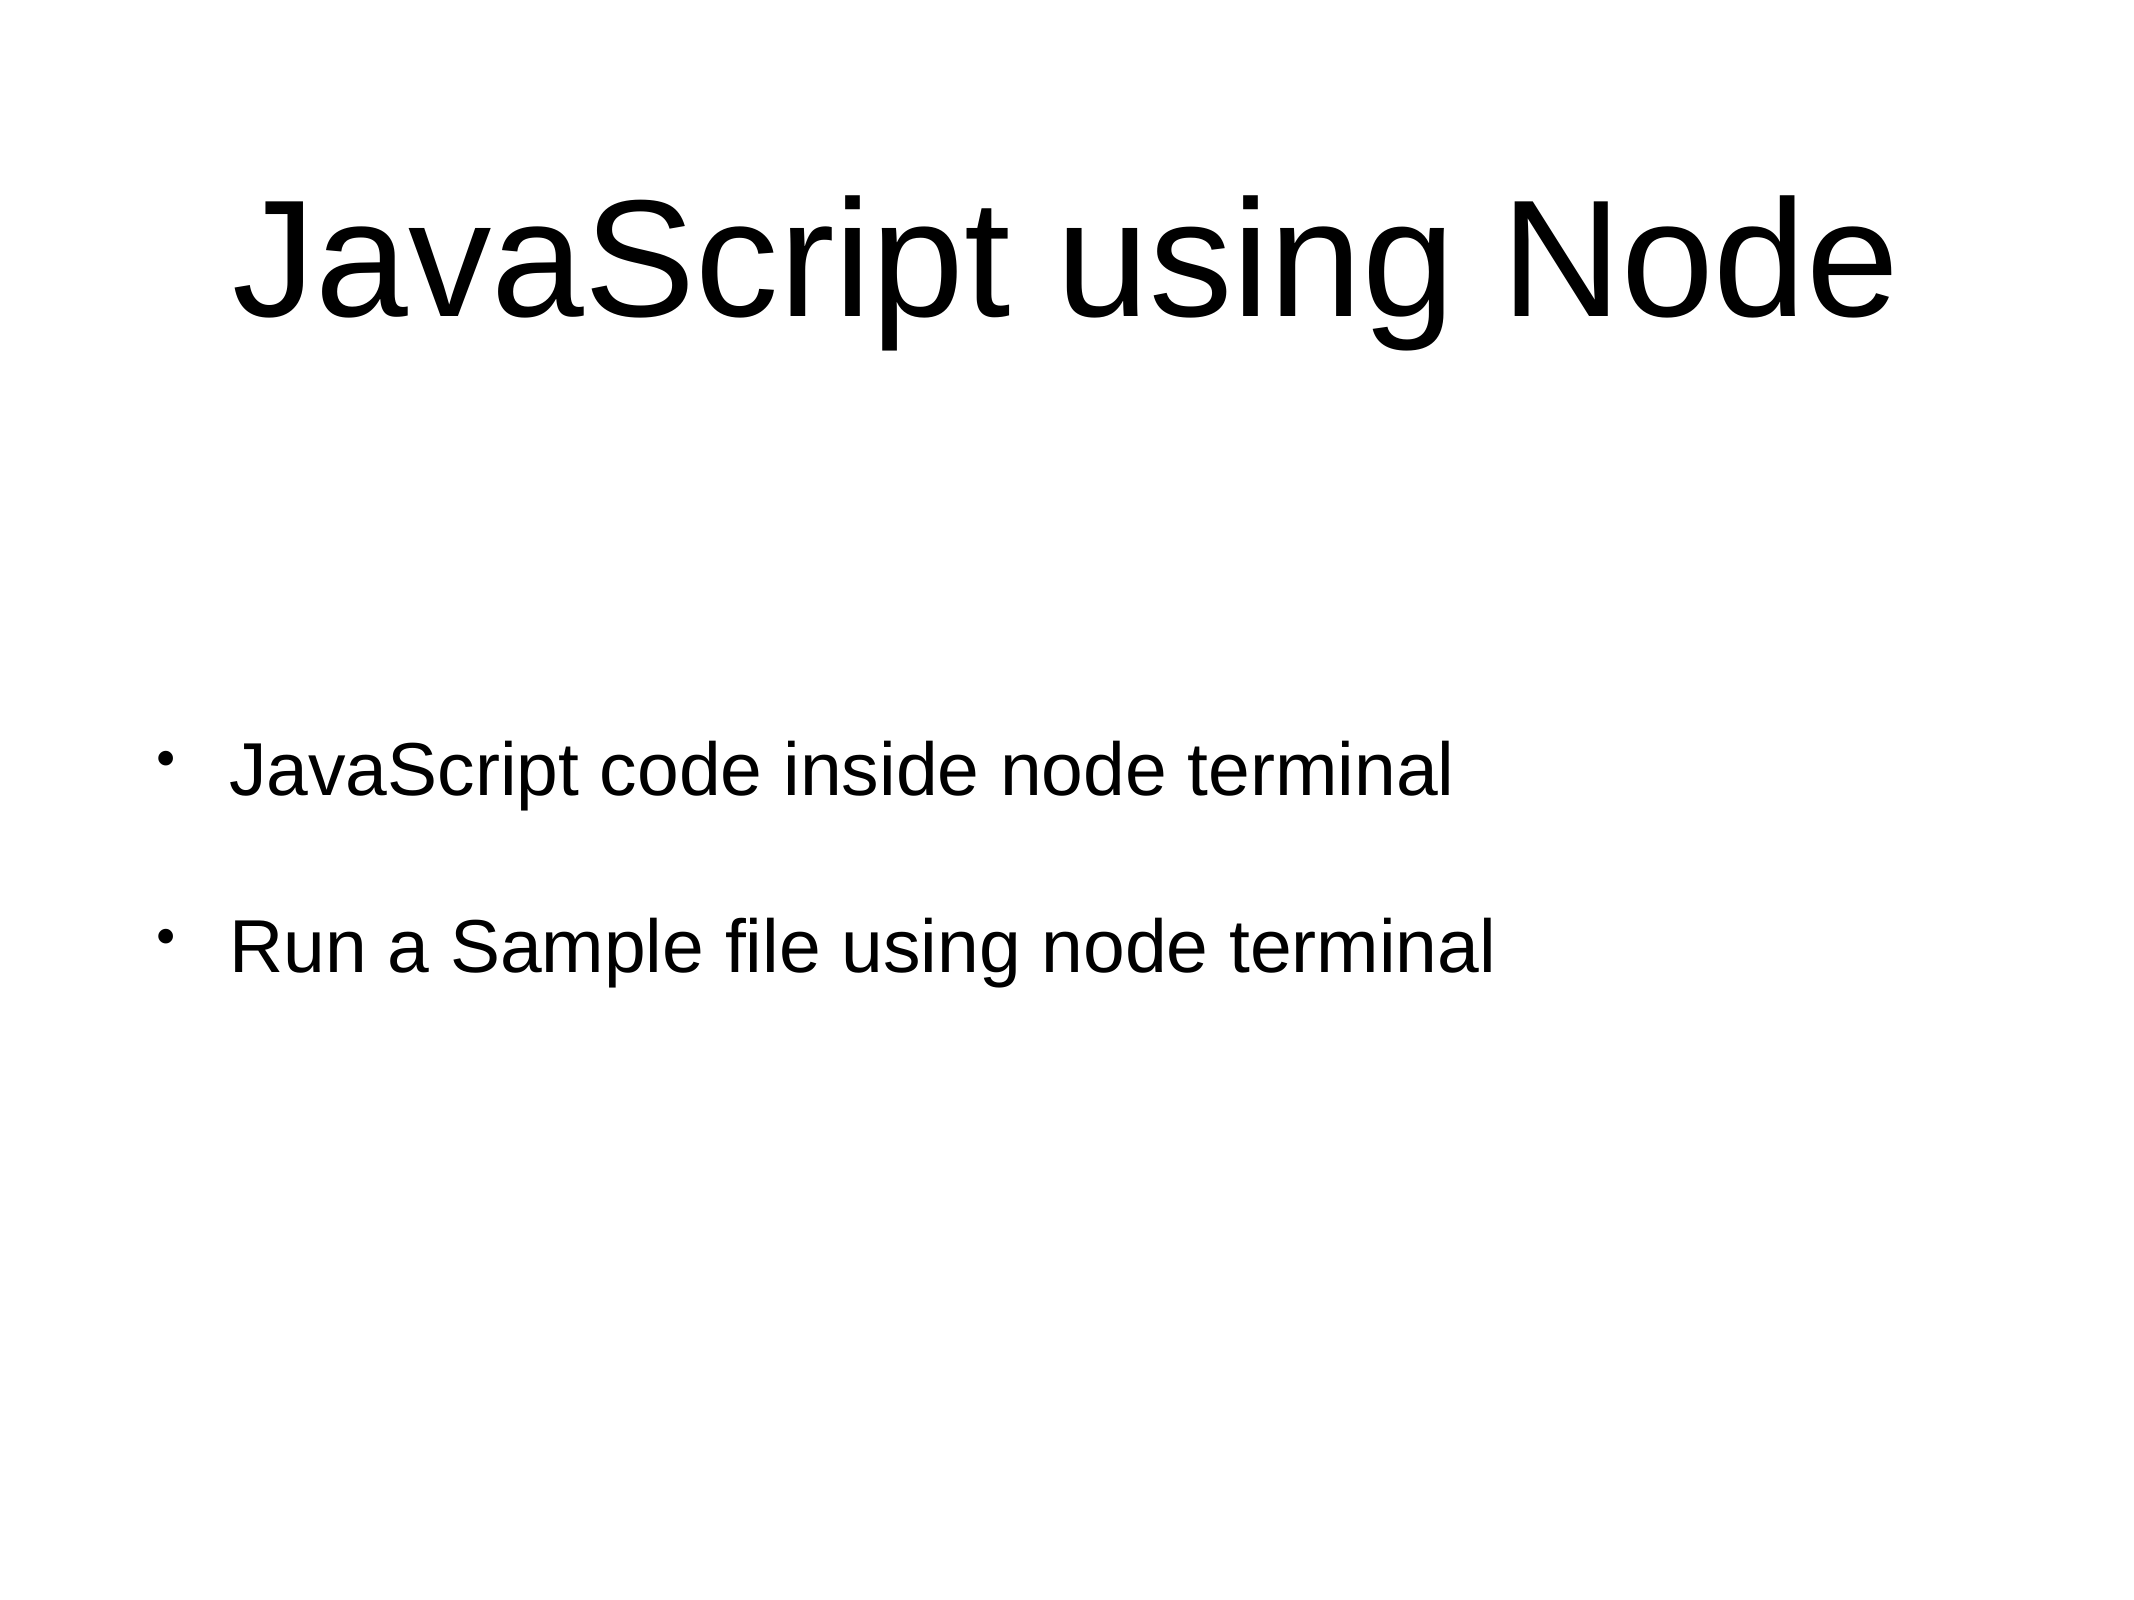

# JavaScript using Node
JavaScript code inside node terminal
Run a Sample file using node terminal